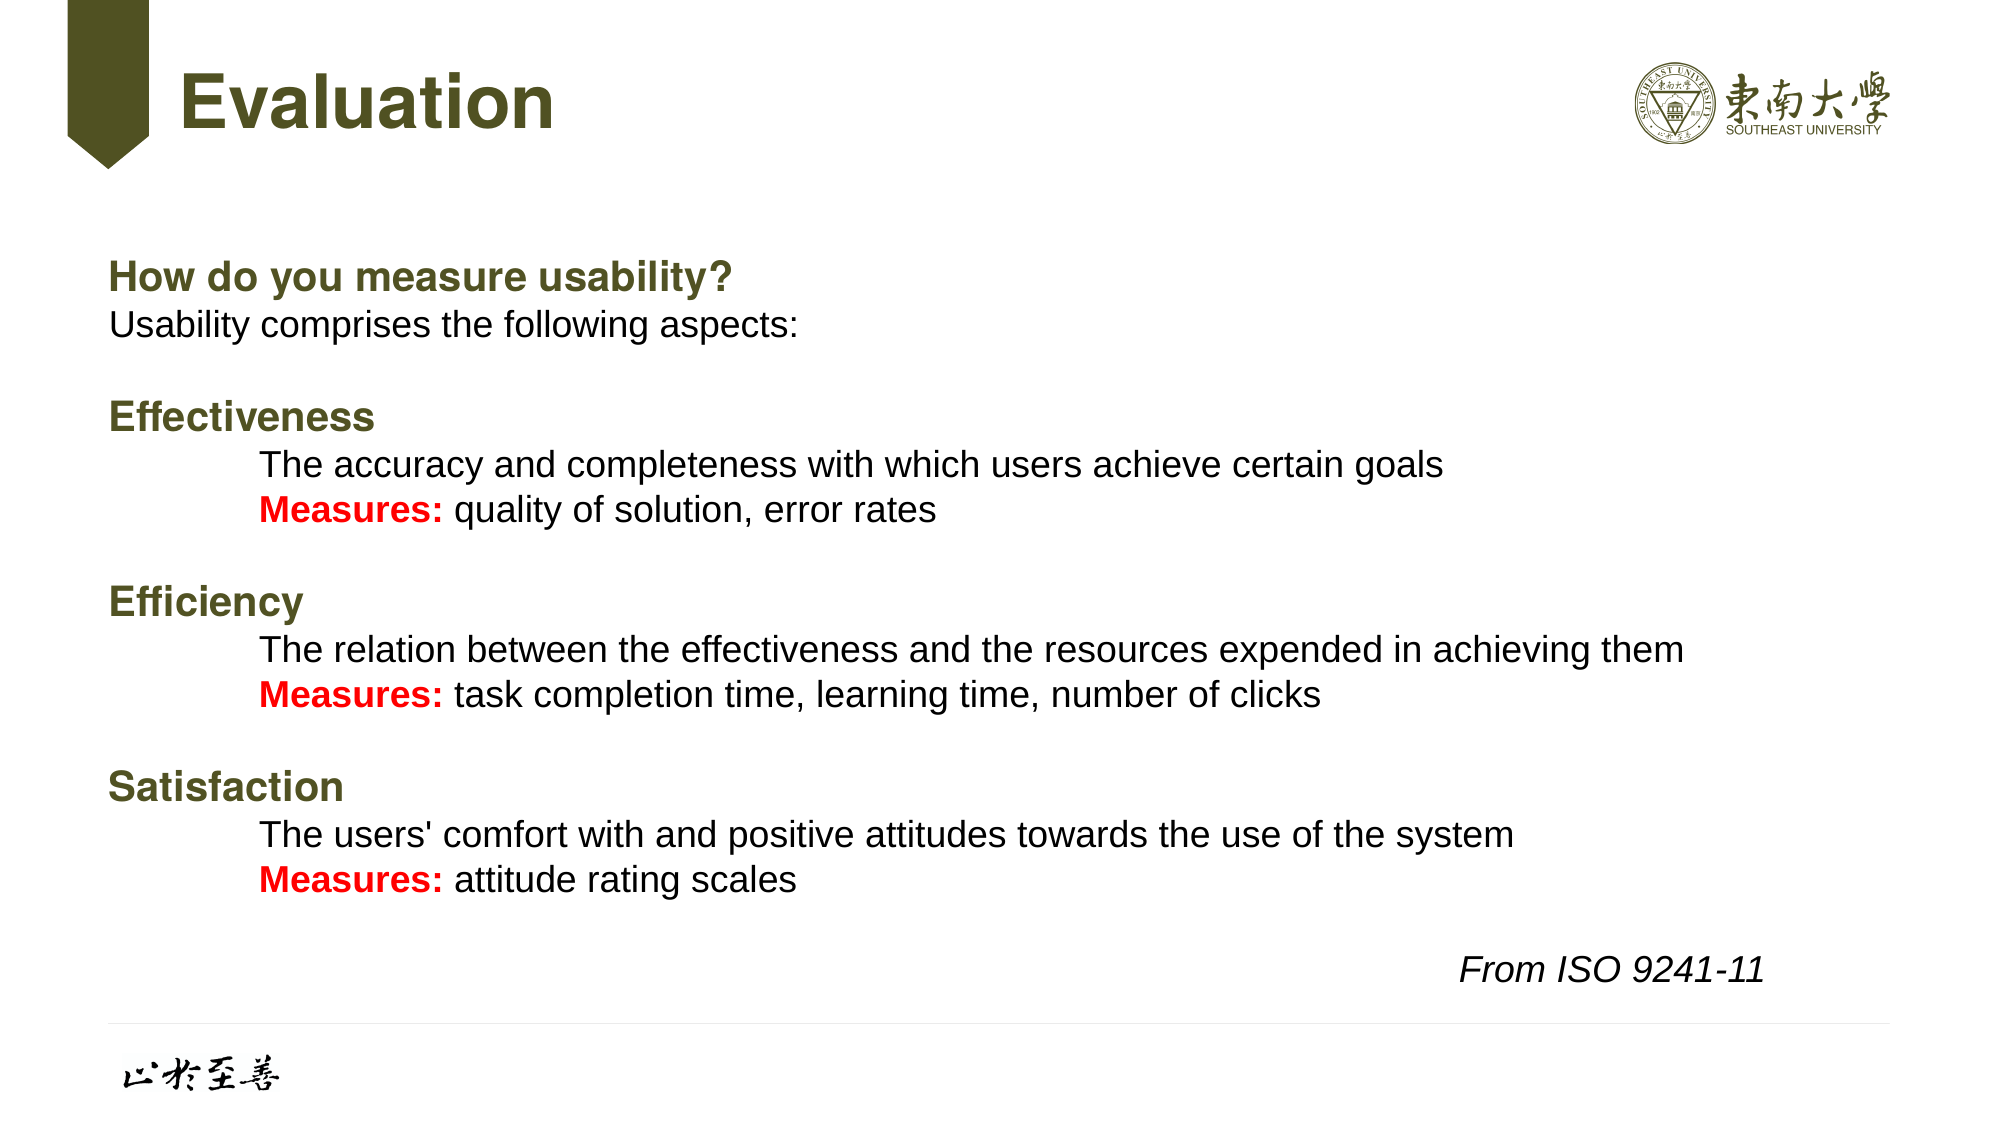

# Evaluation
How do you measure usability?
Usability comprises the following aspects:

Effectiveness
	The accuracy and completeness with which users achieve certain goals
	Measures: quality of solution, error rates

Efficiency
	The relation between the effectiveness and the resources expended in achieving them
	Measures: task completion time, learning time, number of clicks

Satisfaction
	The users' comfort with and positive attitudes towards the use of the system
	Measures: attitude rating scales

									From ISO 9241-11
69